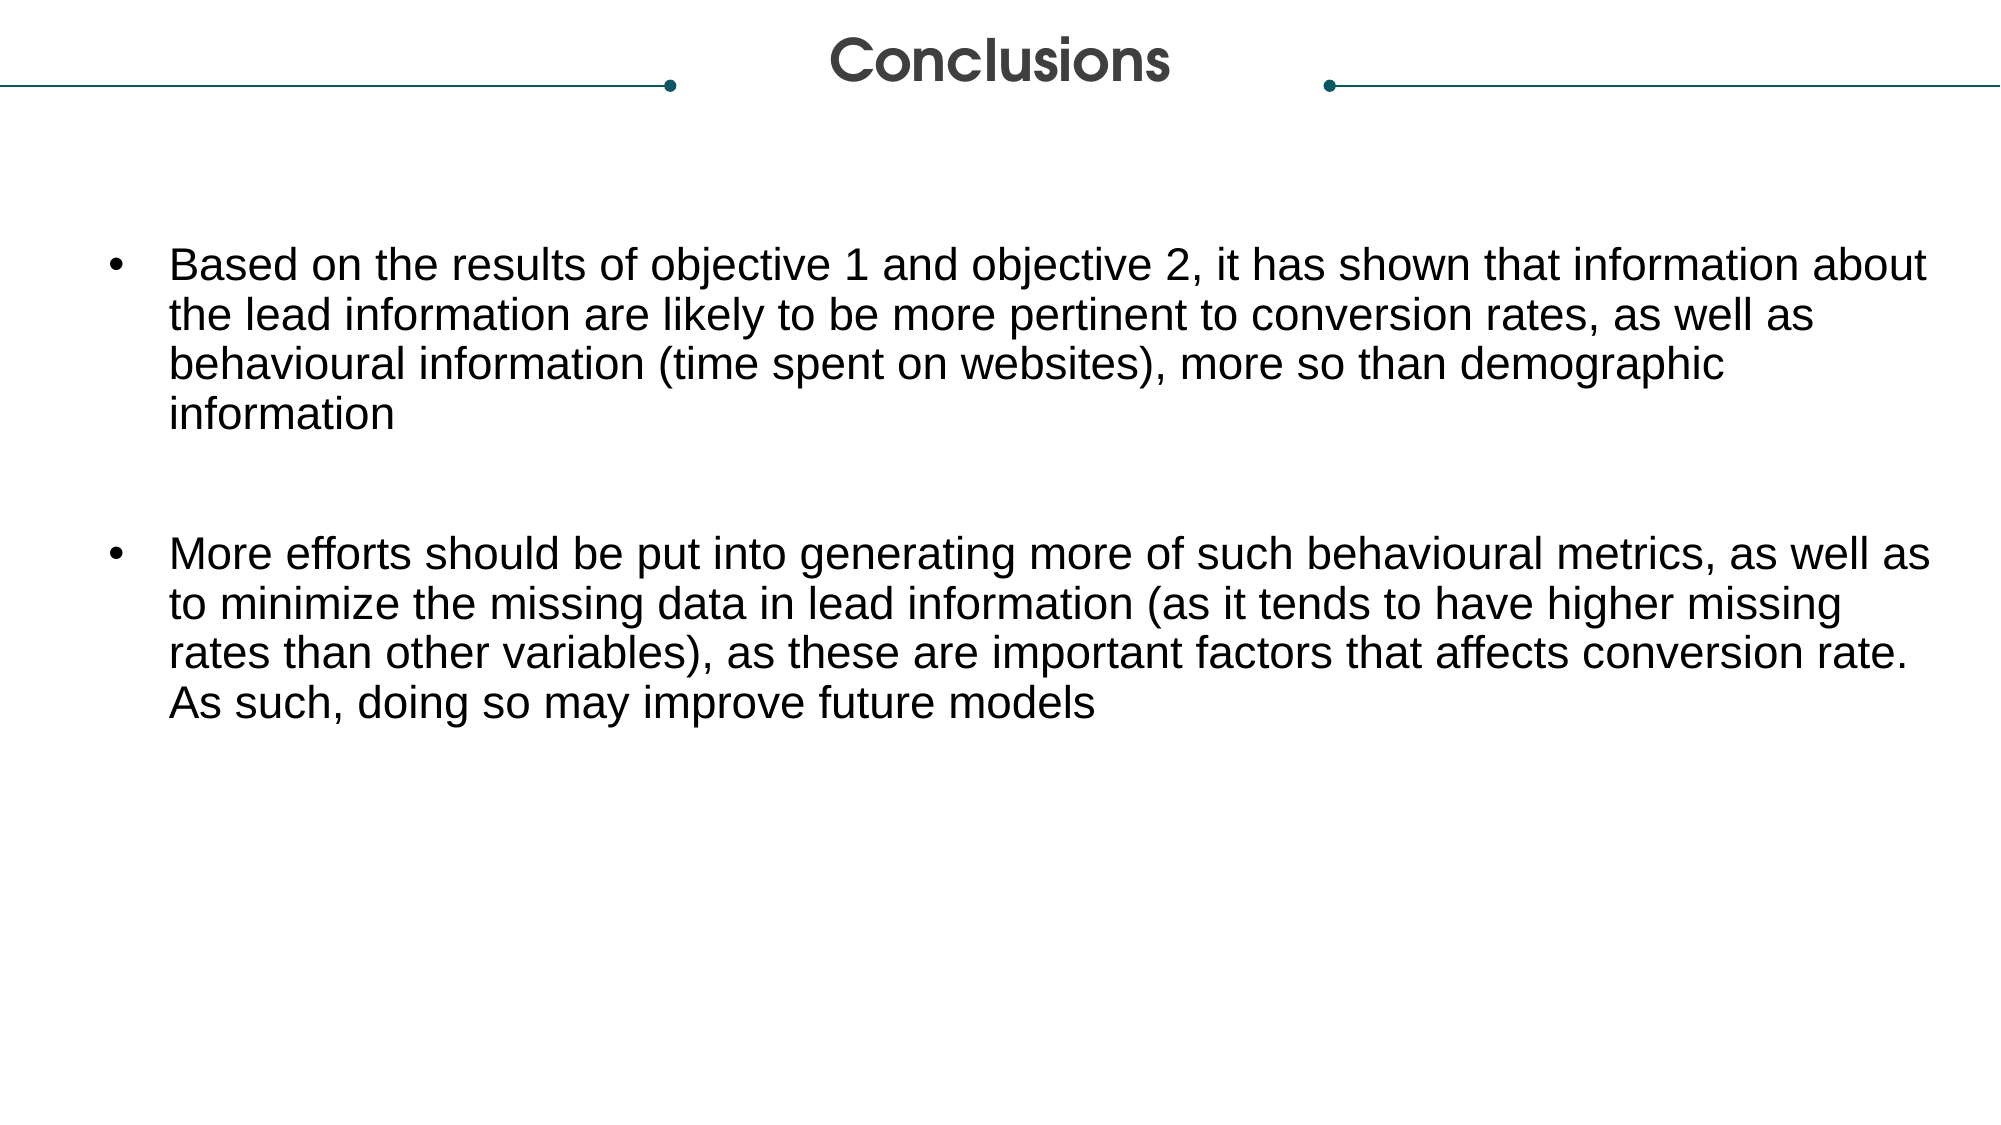

Conclusions

Based on the results of objective 1 and objective 2, it has shown that information about the lead information are likely to be more pertinent to conversion rates, as well as behavioural information (time spent on websites), more so than demographic information

More efforts should be put into generating more of such behavioural metrics, as well as to minimize the missing data in lead information (as it tends to have higher missing rates than other variables), as these are important factors that affects conversion rate. As such, doing so may improve future models